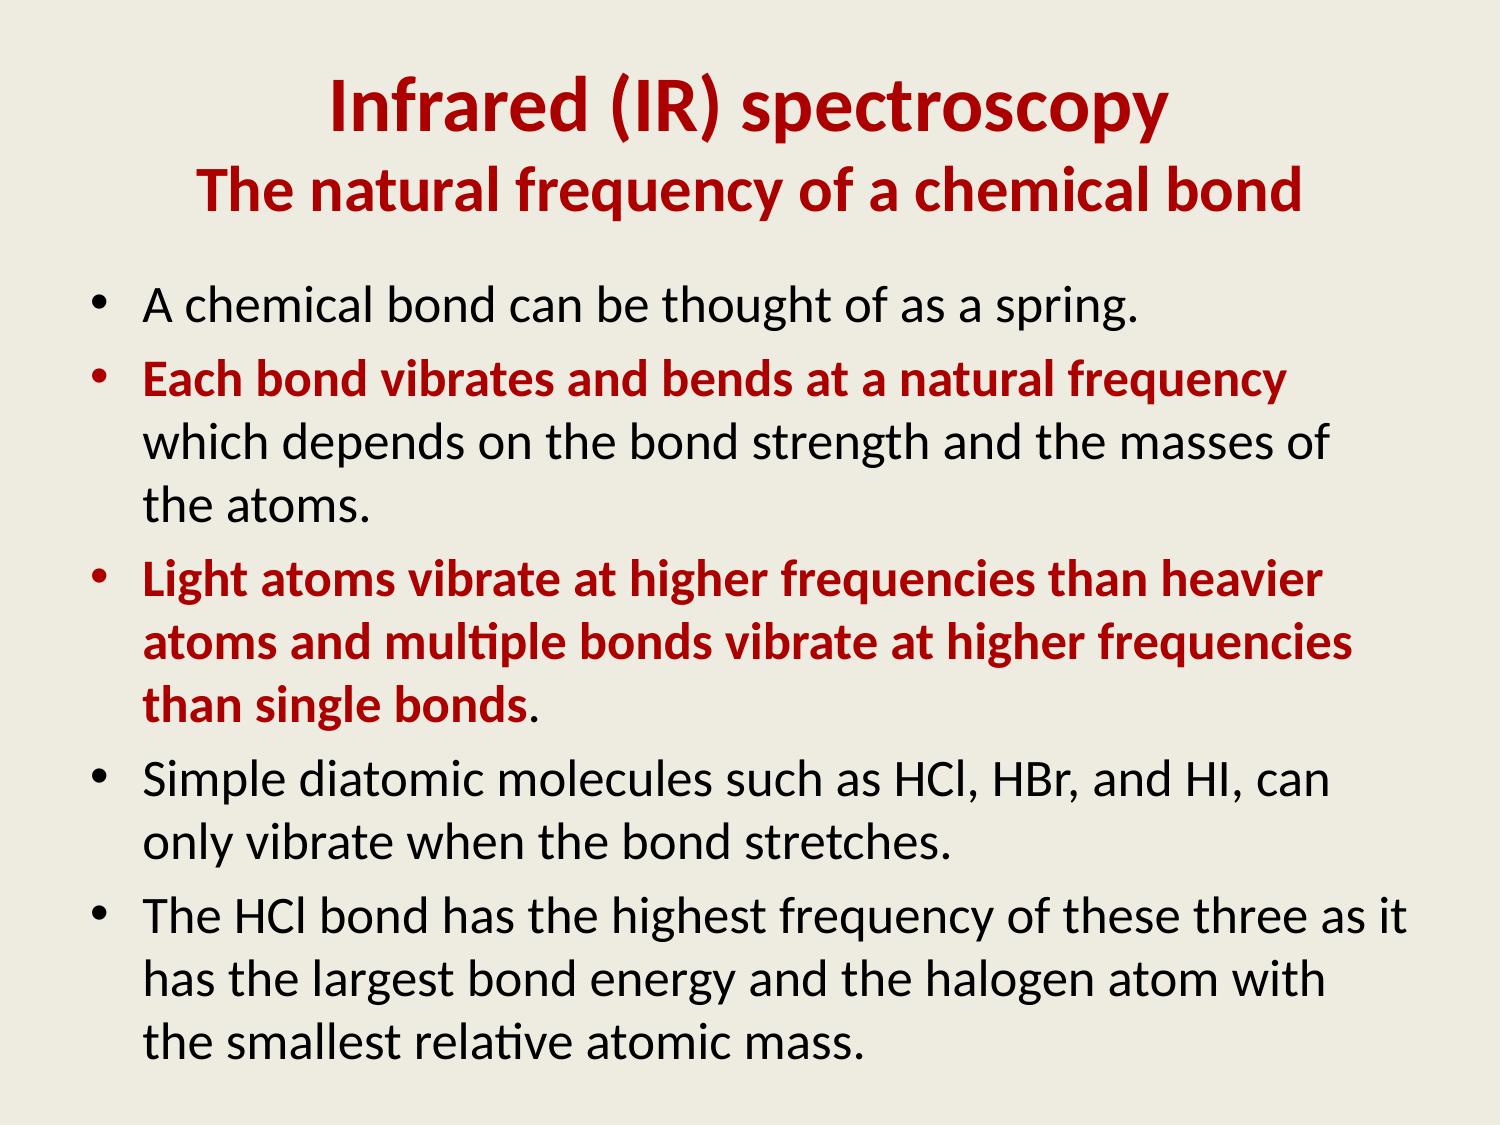

# Infrared (IR) spectroscopy The natural frequency of a chemical bond
A chemical bond can be thought of as a spring.
Each bond vibrates and bends at a natural frequency which depends on the bond strength and the masses of the atoms.
Light atoms vibrate at higher frequencies than heavier atoms and multiple bonds vibrate at higher frequencies than single bonds.
Simple diatomic molecules such as HCl, HBr, and HI, can only vibrate when the bond stretches.
The HCl bond has the highest frequency of these three as it has the largest bond energy and the halogen atom with the smallest relative atomic mass.